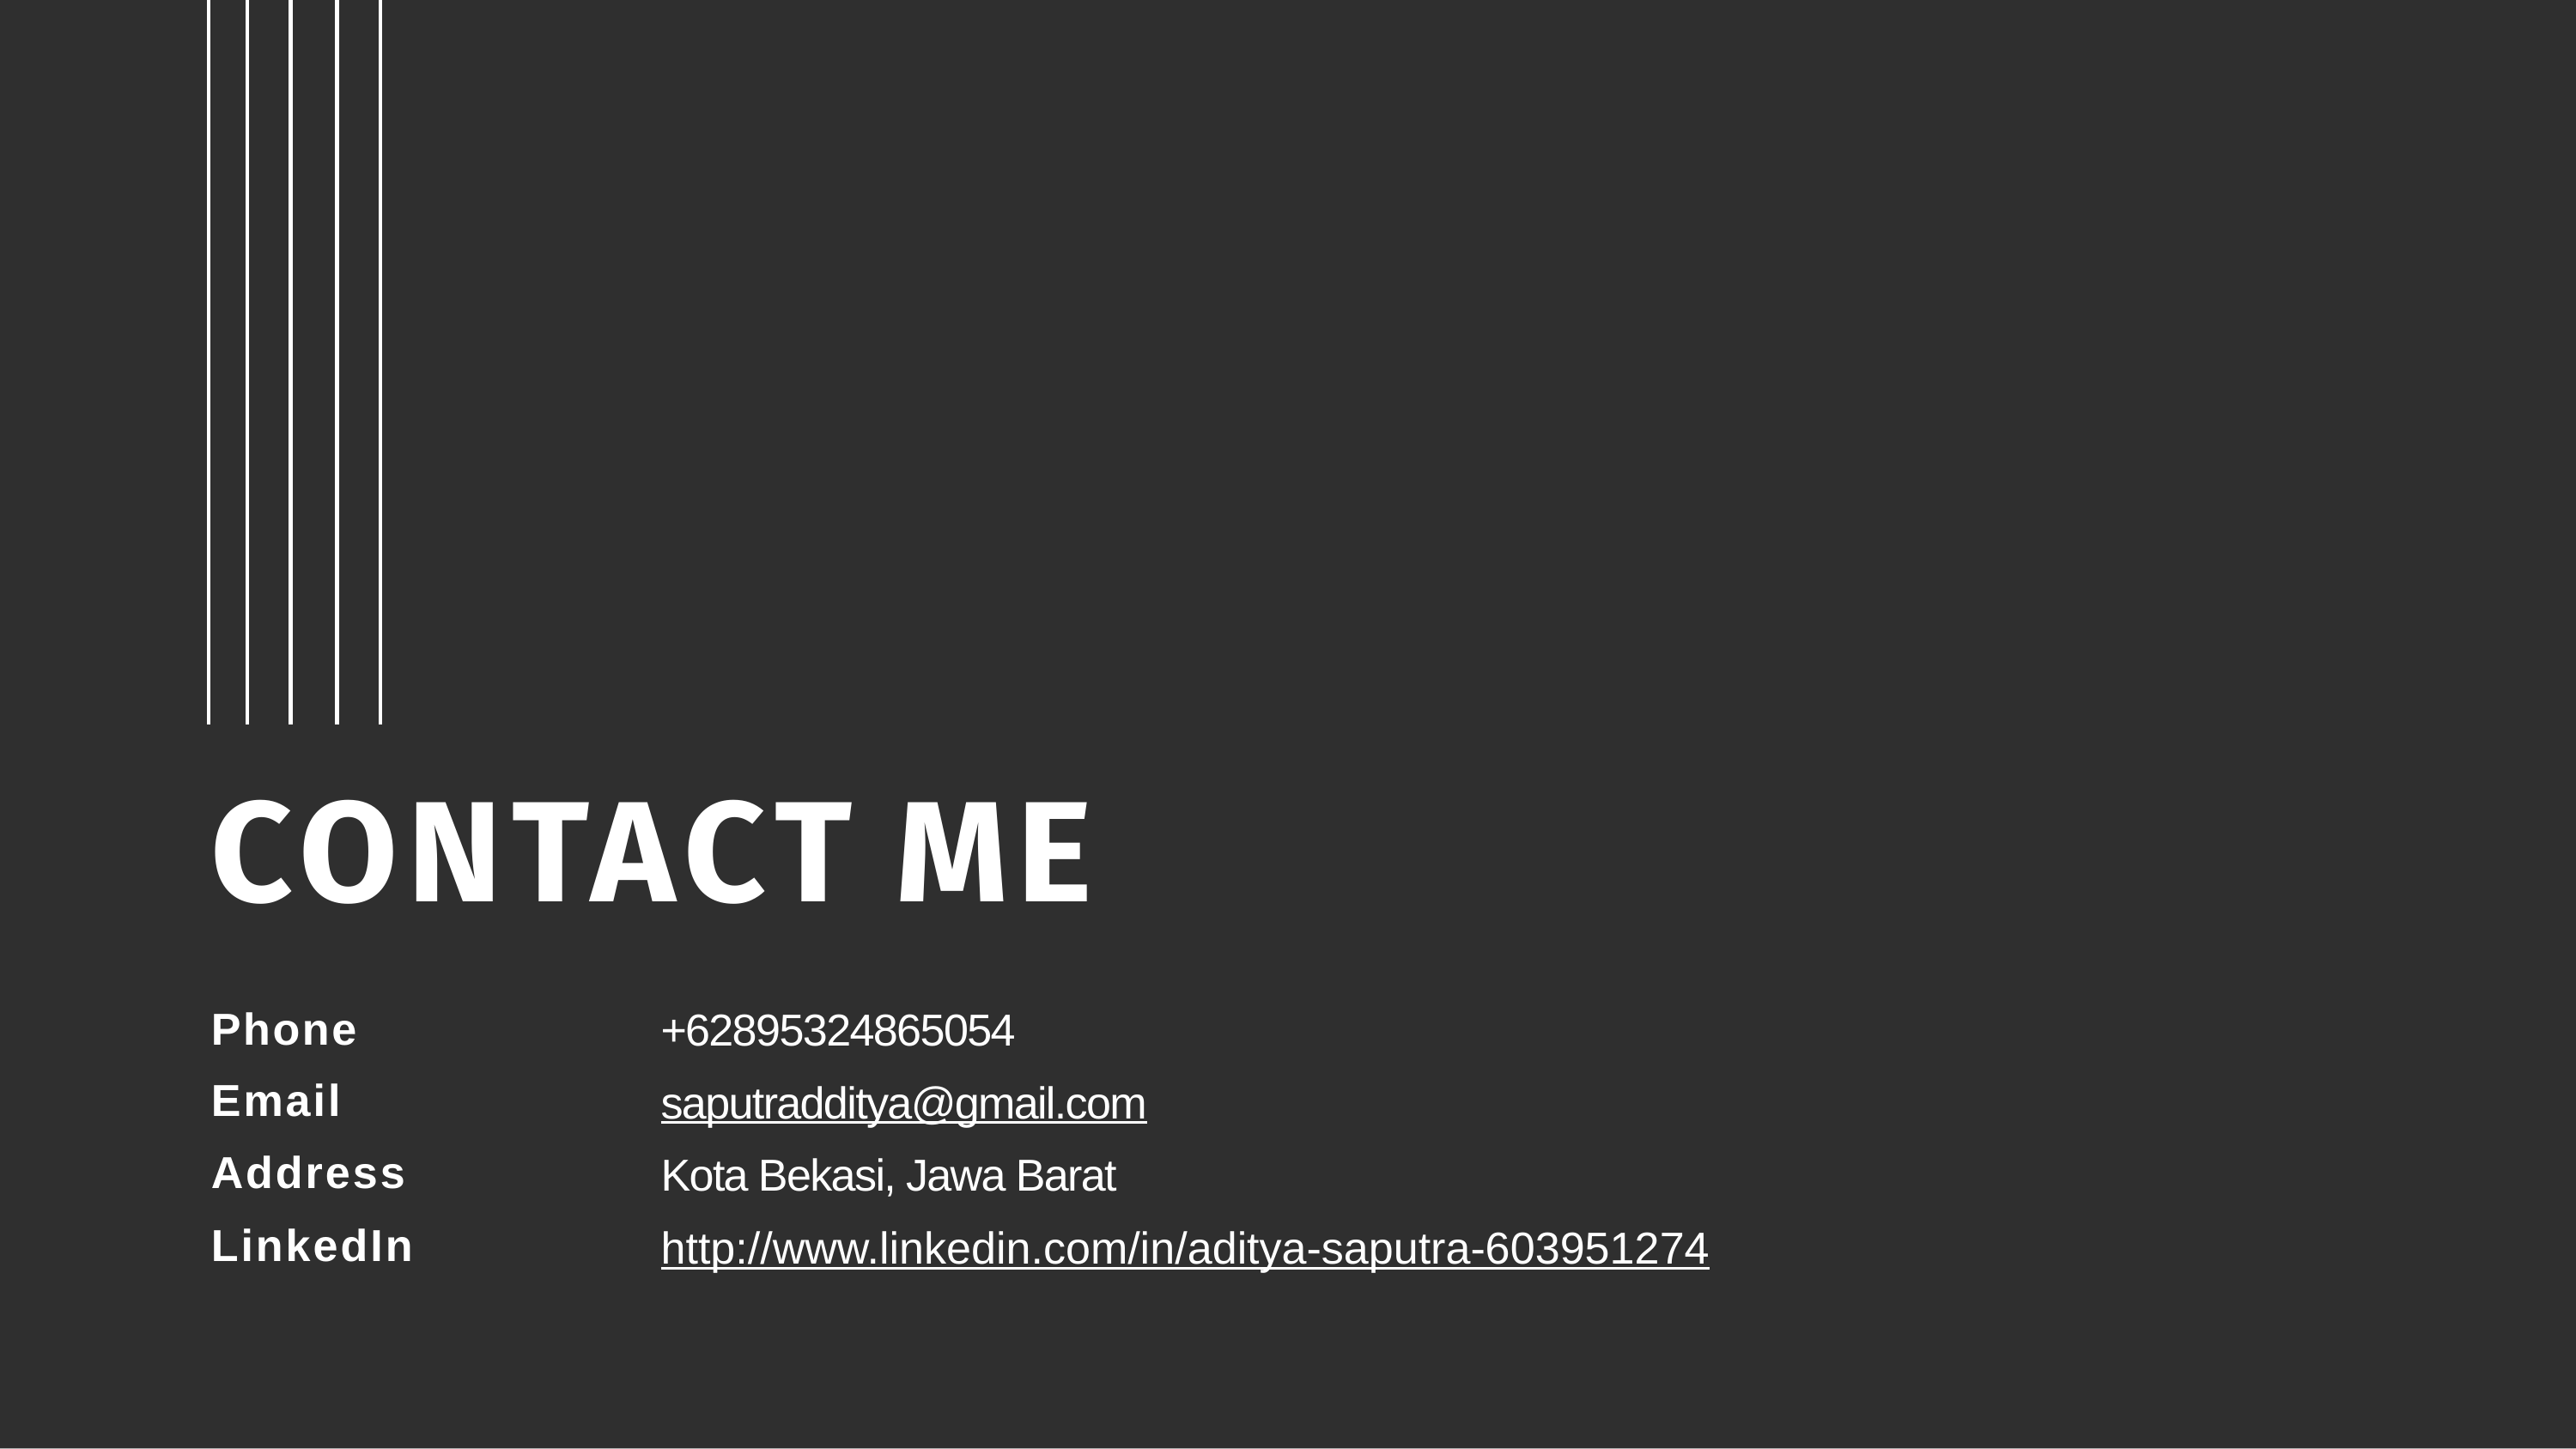

CONTACT ME
Phone  Email
Address
LinkedIn
+62895324865054
saputradditya@gmail.com
Kota Bekasi, Jawa Barat
http://www.linkedin.com/in/aditya-saputra-603951274